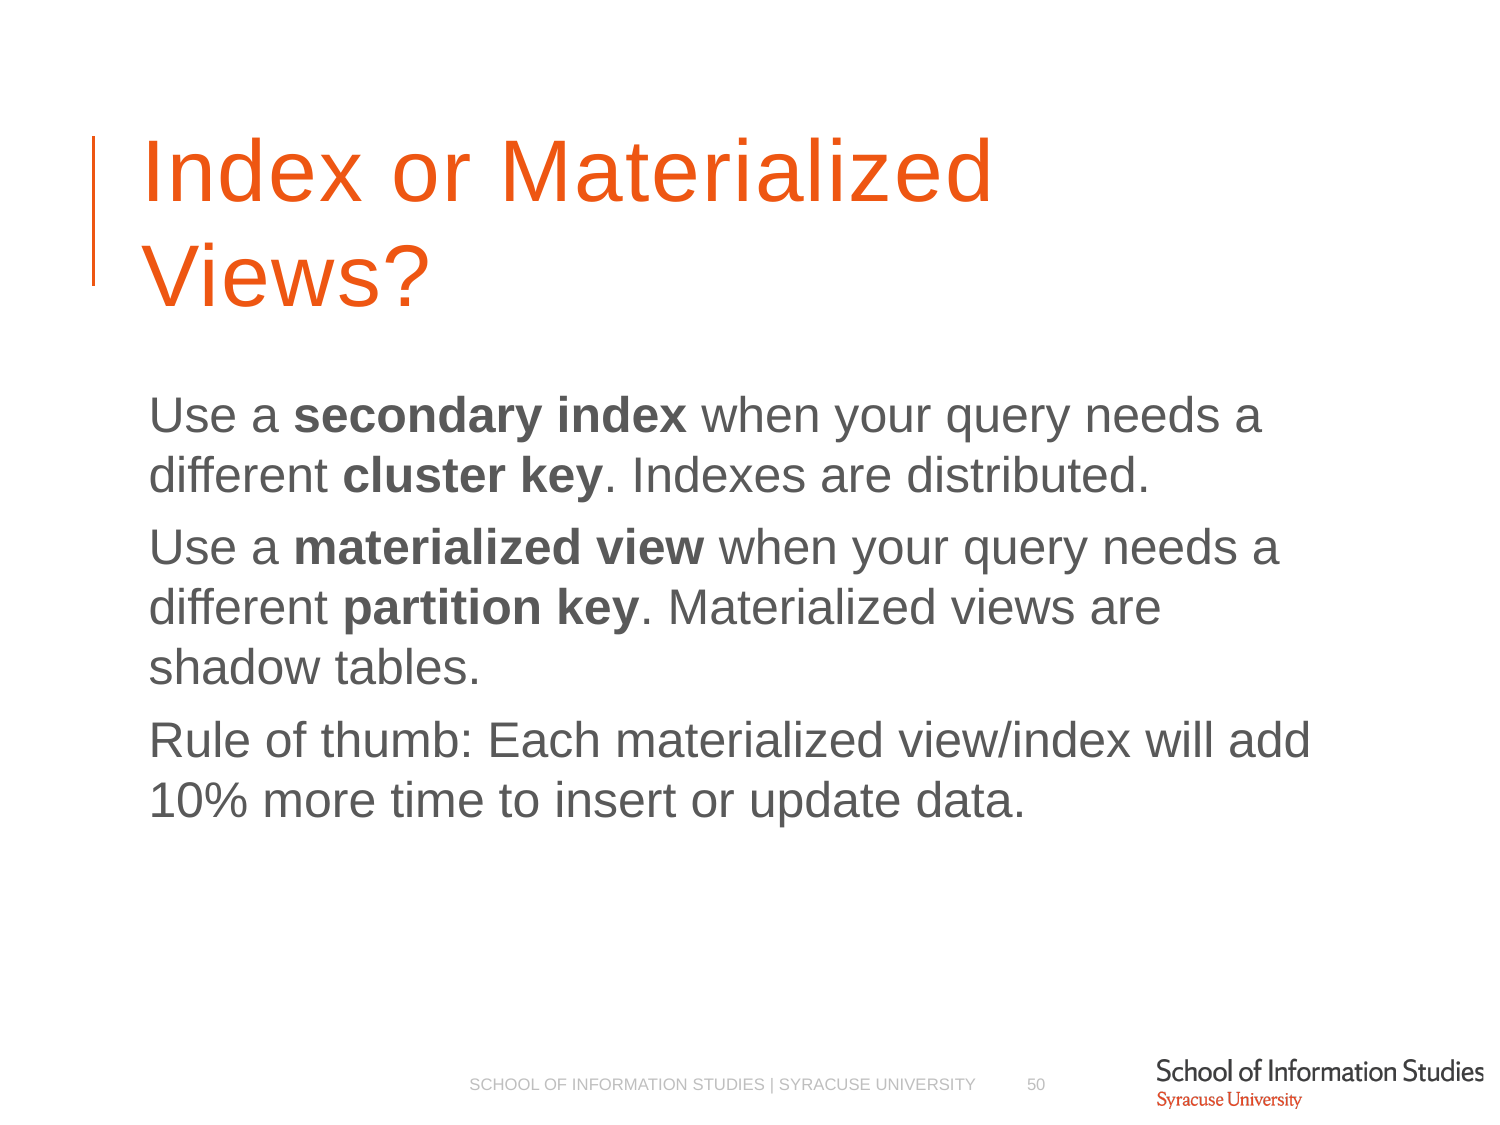

# Index or Materialized Views?
Use a secondary index when your query needs a different cluster key. Indexes are distributed.
Use a materialized view when your query needs a different partition key. Materialized views are shadow tables.
Rule of thumb: Each materialized view/index will add 10% more time to insert or update data.
School of Information Studies | Syracuse University
50